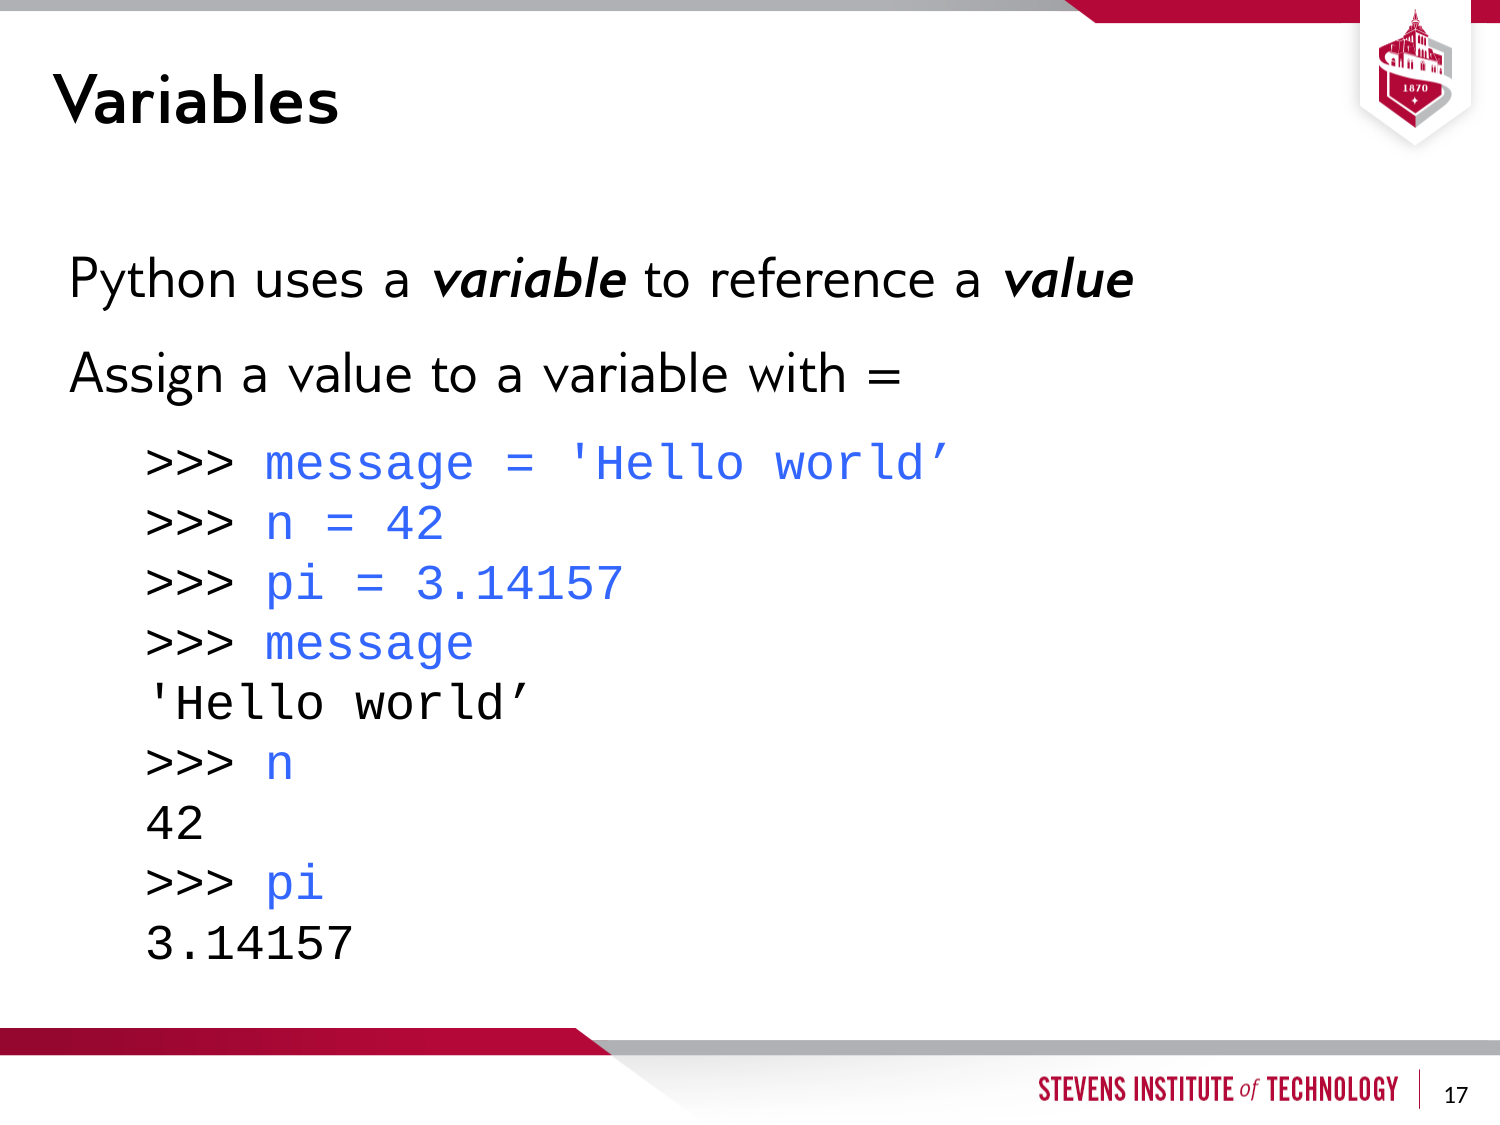

# Variables

Python uses a variable to reference a value
Assign a value to a variable with =
>>> message = 'Hello world’
>>> n = 42
>>> pi = 3.14157
>>> message
'Hello world’
>>> n
42
>>> pi
3.14157

17